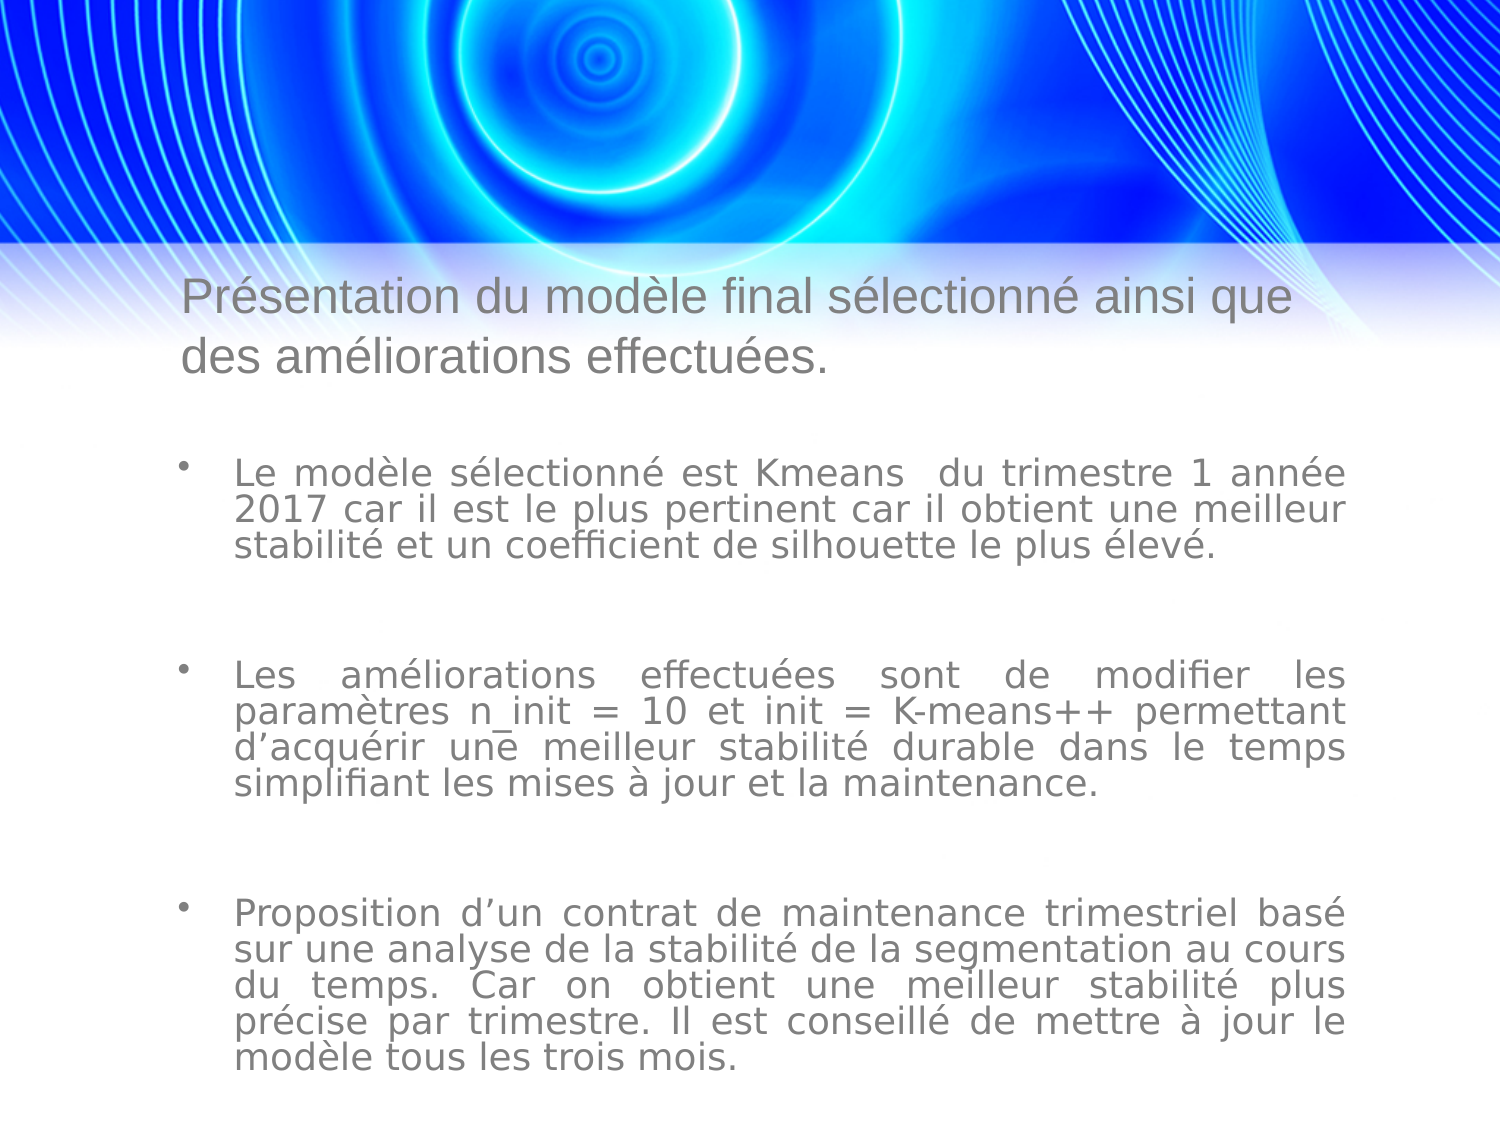

# Présentation du modèle final sélectionné ainsi que des améliorations effectuées.

Le modèle sélectionné est Kmeans  du trimestre 1 année 2017 car il est le plus pertinent car il obtient une meilleur stabilité et un coefficient de silhouette le plus élevé.

Les améliorations effectuées sont de modifier les paramètres n_init = 10 et init = K-means++ permettant d’acquérir une meilleur stabilité durable dans le temps simplifiant les mises à jour et la maintenance.

Proposition d’un contrat de maintenance trimestriel basé sur une analyse de la stabilité de la segmentation au cours du temps. Car on obtient une meilleur stabilité plus précise par trimestre. Il est conseillé de mettre à jour le modèle tous les trois mois.